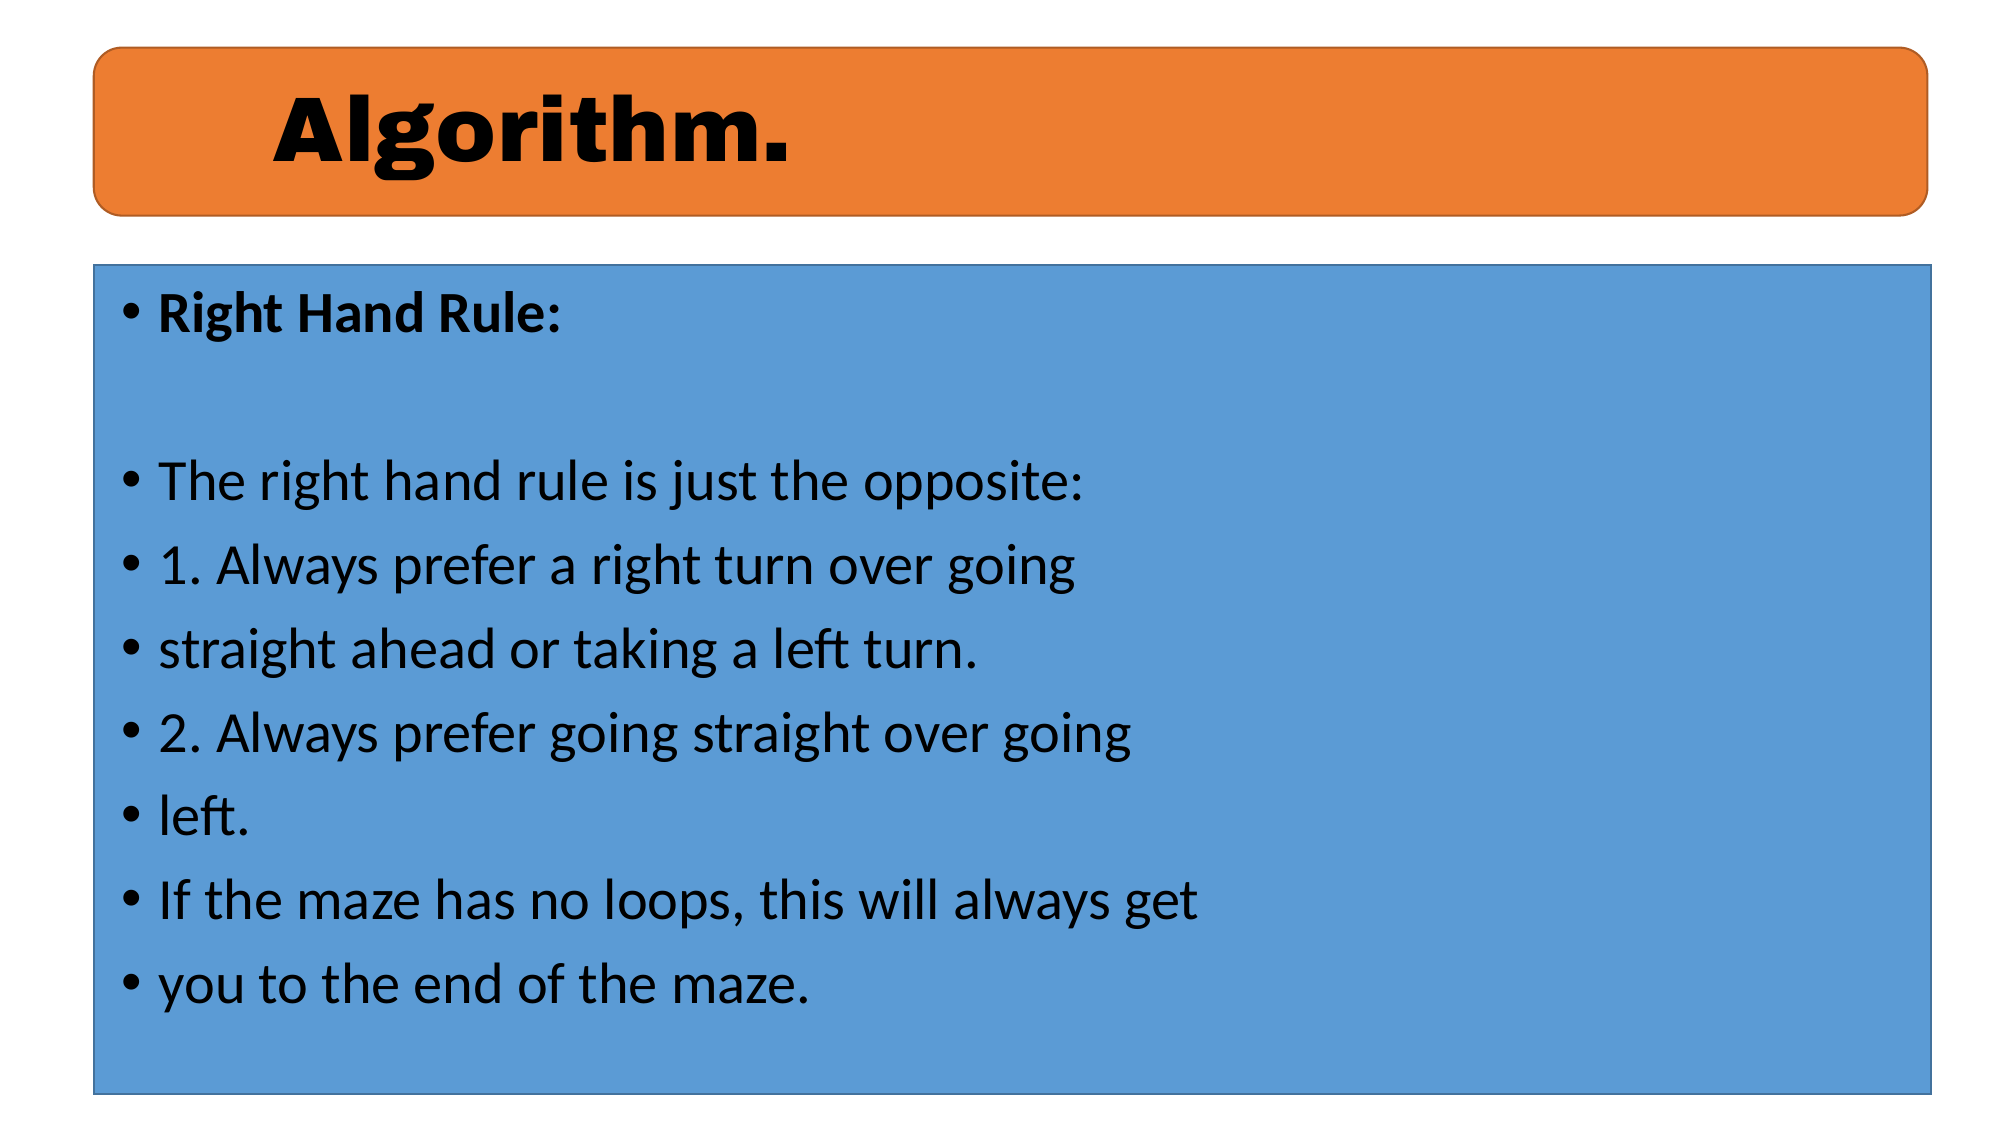

# Algorithm.

Right Hand Rule:

The right hand rule is just the opposite:
1. Always prefer a right turn over going
straight ahead or taking a left turn.
2. Always prefer going straight over going
left.
If the maze has no loops, this will always get
you to the end of the maze.